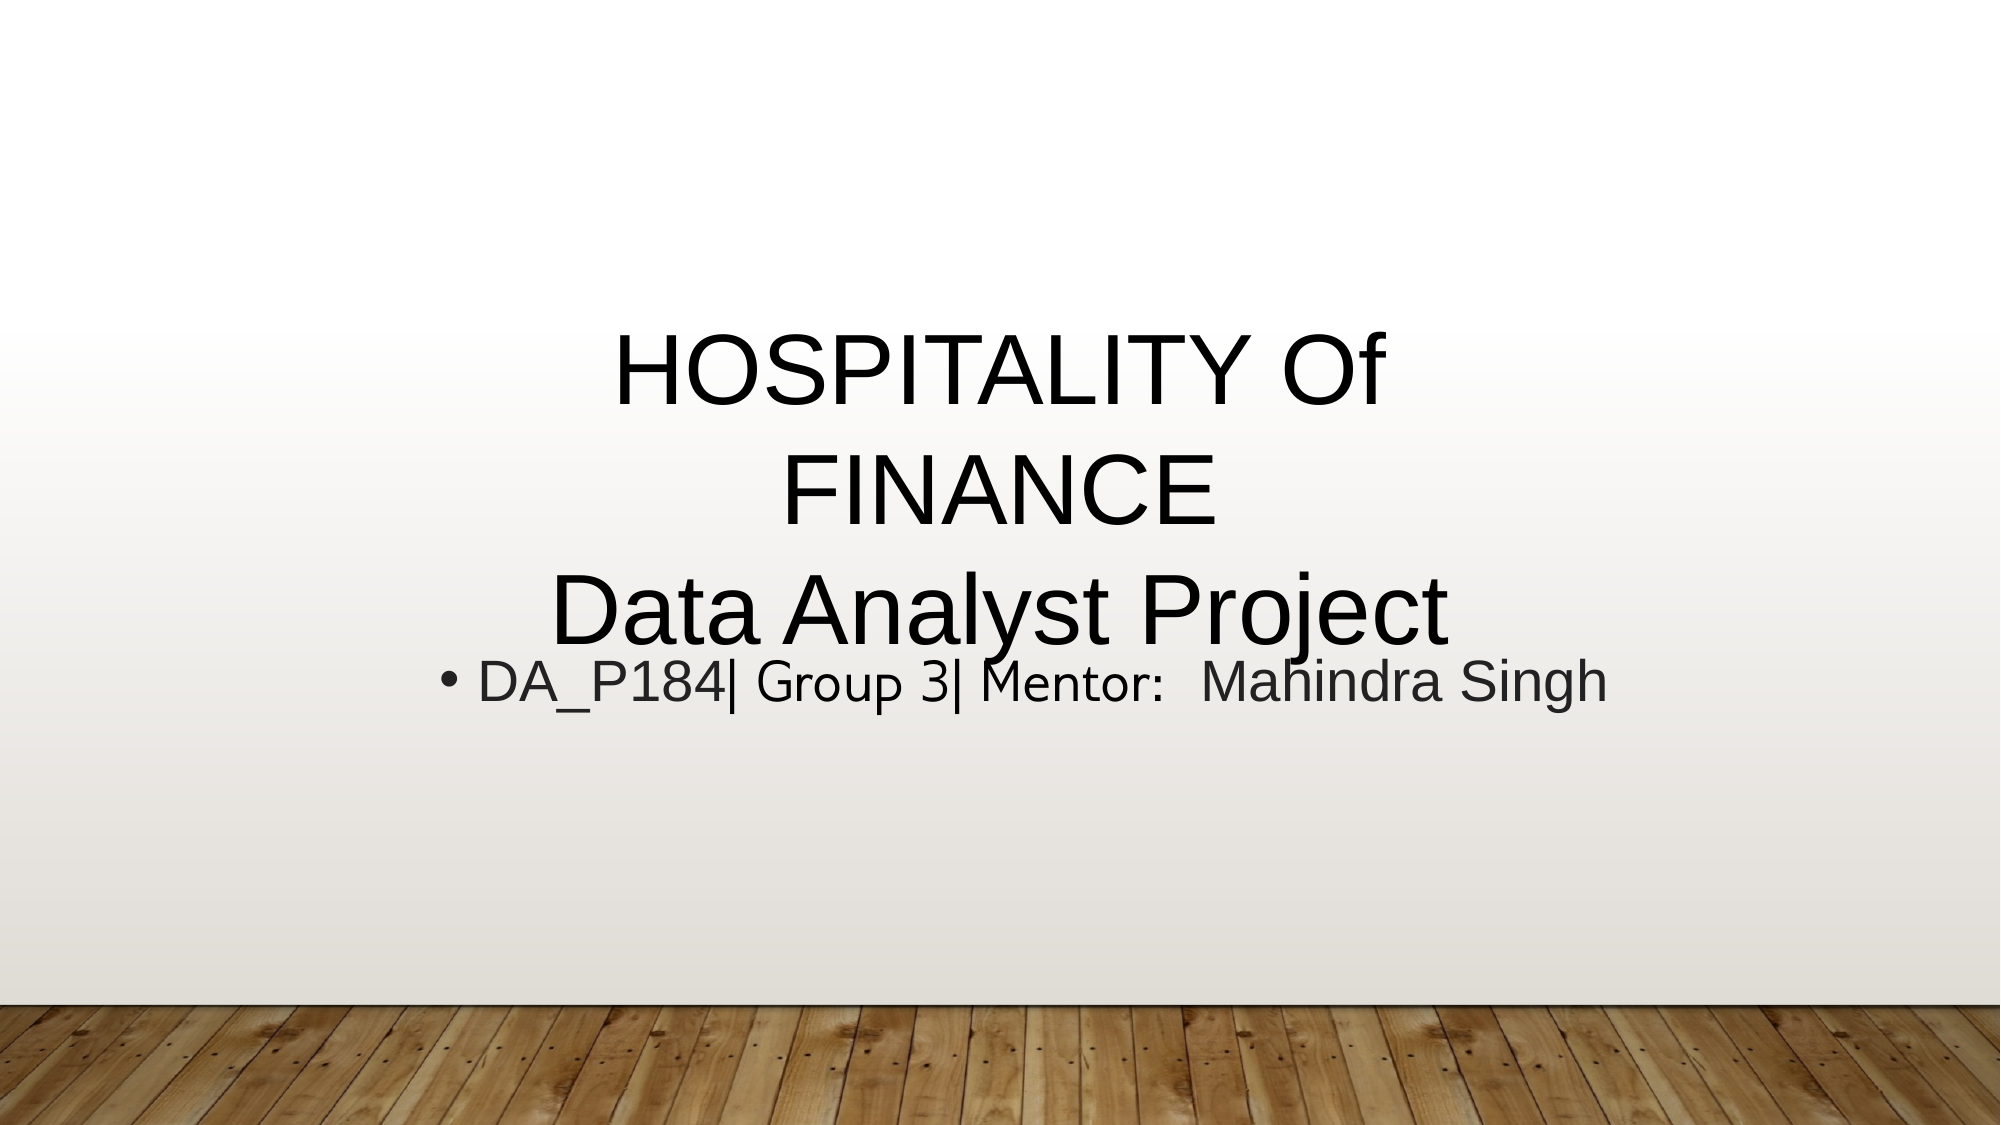

HOSPITALITY Of FINANCE
Data Analyst Project
DA_P184| Group 3| Mentor:  Mahindra Singh